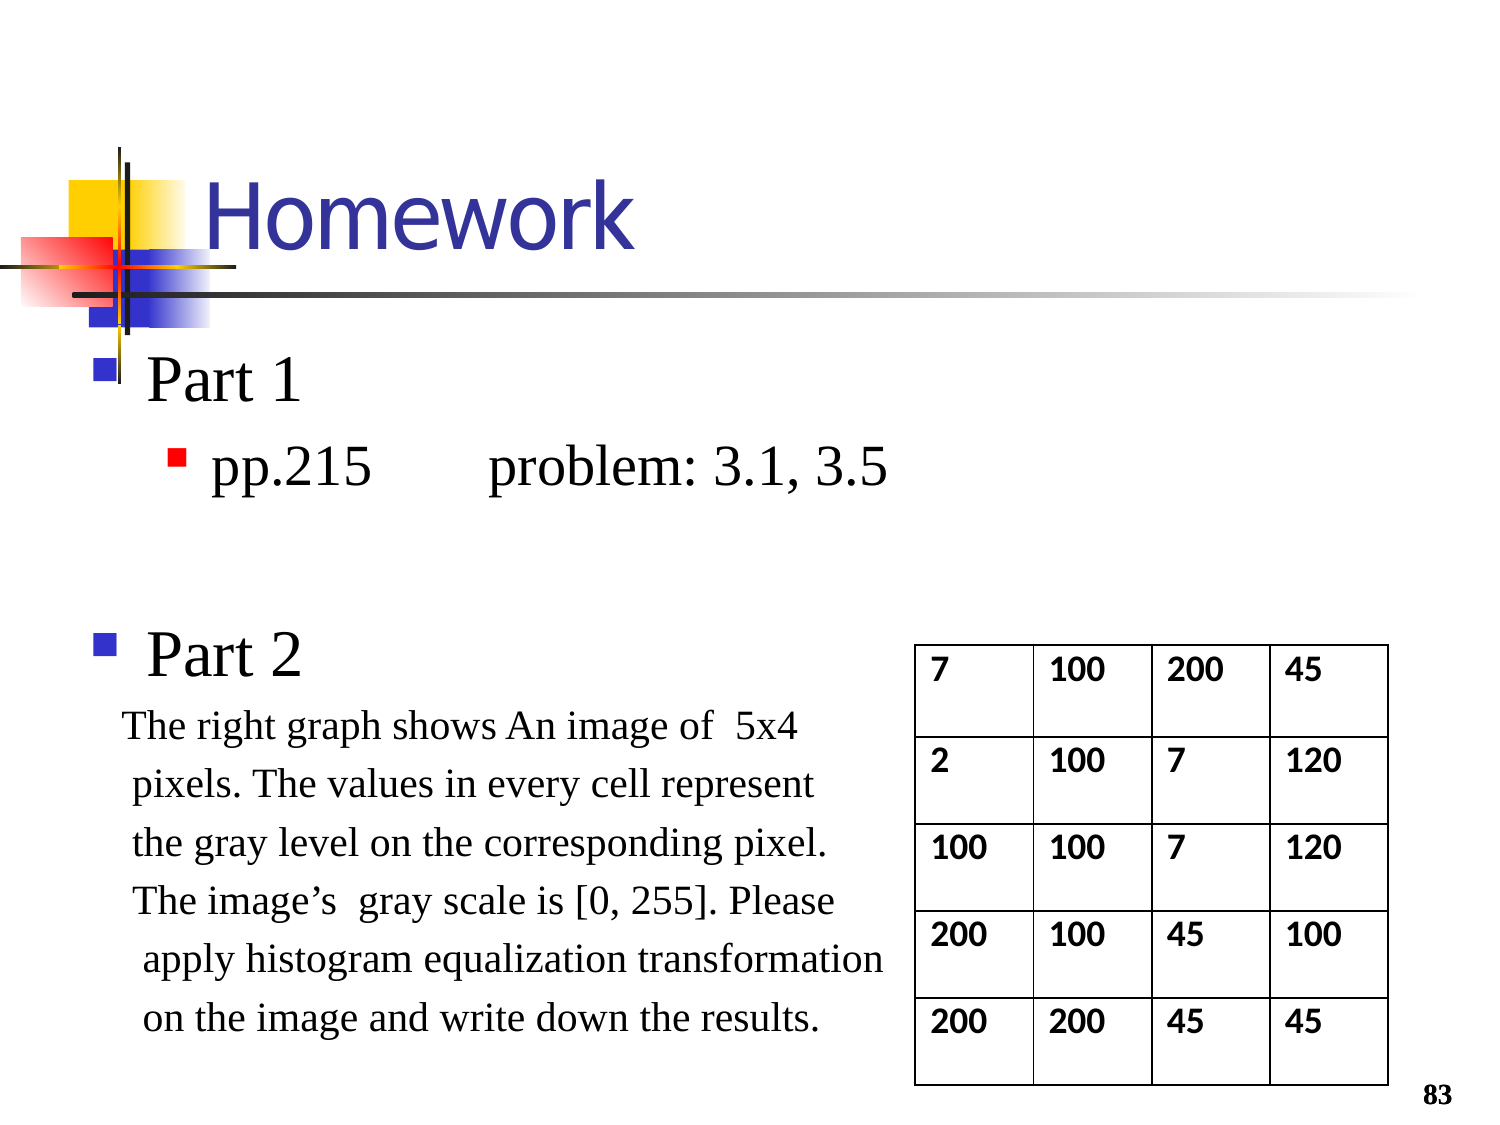

# Homework
Part 1
pp.215        problem: 3.1, 3.5

Part 2
   The right graph shows An image of  5x4
    pixels. The values in every cell represent
    the gray level on the corresponding pixel.
    The image’s  gray scale is [0, 255]. Please
     apply histogram equalization transformation
     on the image and write down the results.
| 7 | 100 | 200 | 45 |
| --- | --- | --- | --- |
| 2 | 100 | 7 | 120 |
| 100 | 100 | 7 | 120 |
| 200 | 100 | 45 | 100 |
| 200 | 200 | 45 | 45 |
83
83